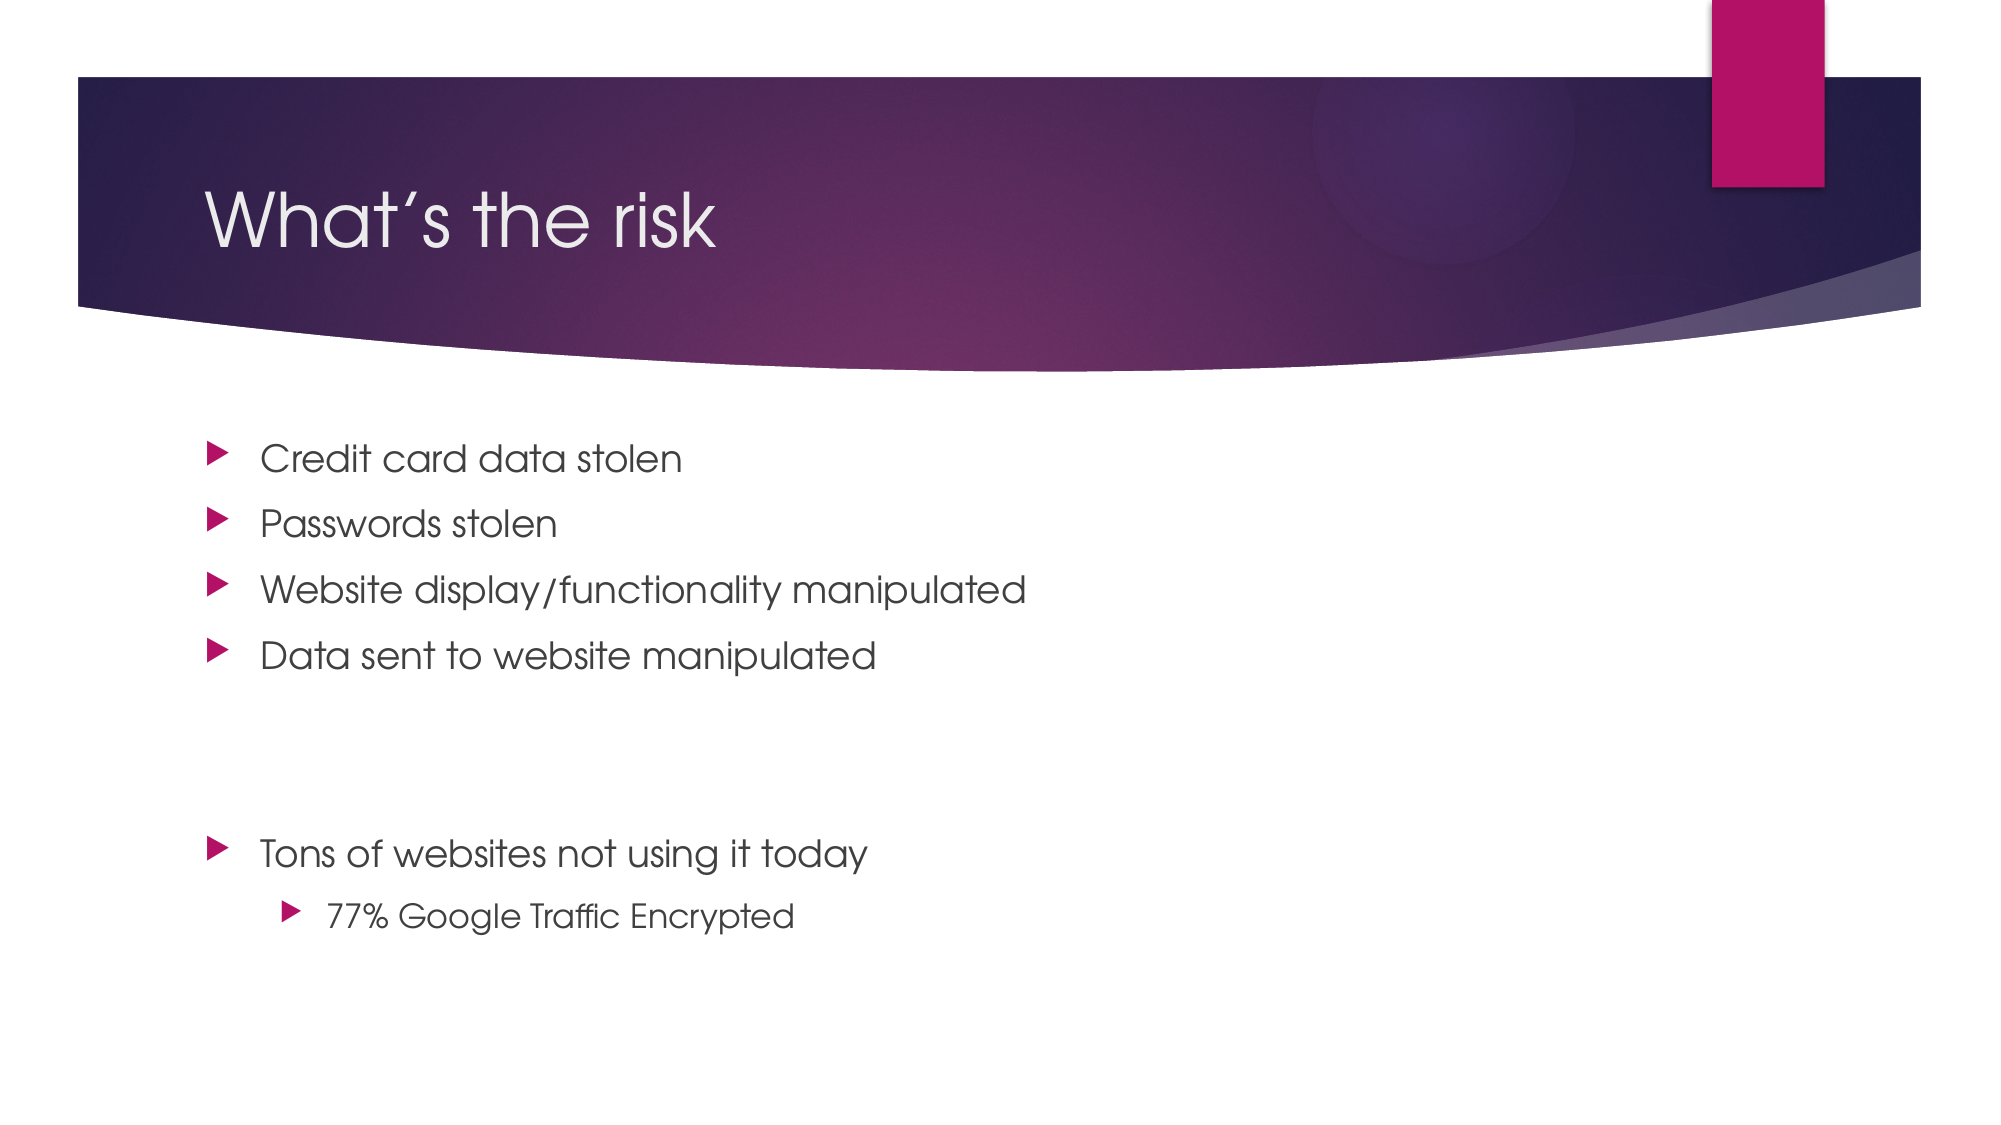

# What’s the risk
Credit card data stolen
Passwords stolen
Website display/functionality manipulated
Data sent to website manipulated

Tons of websites not using it today
77% Google Traffic Encrypted